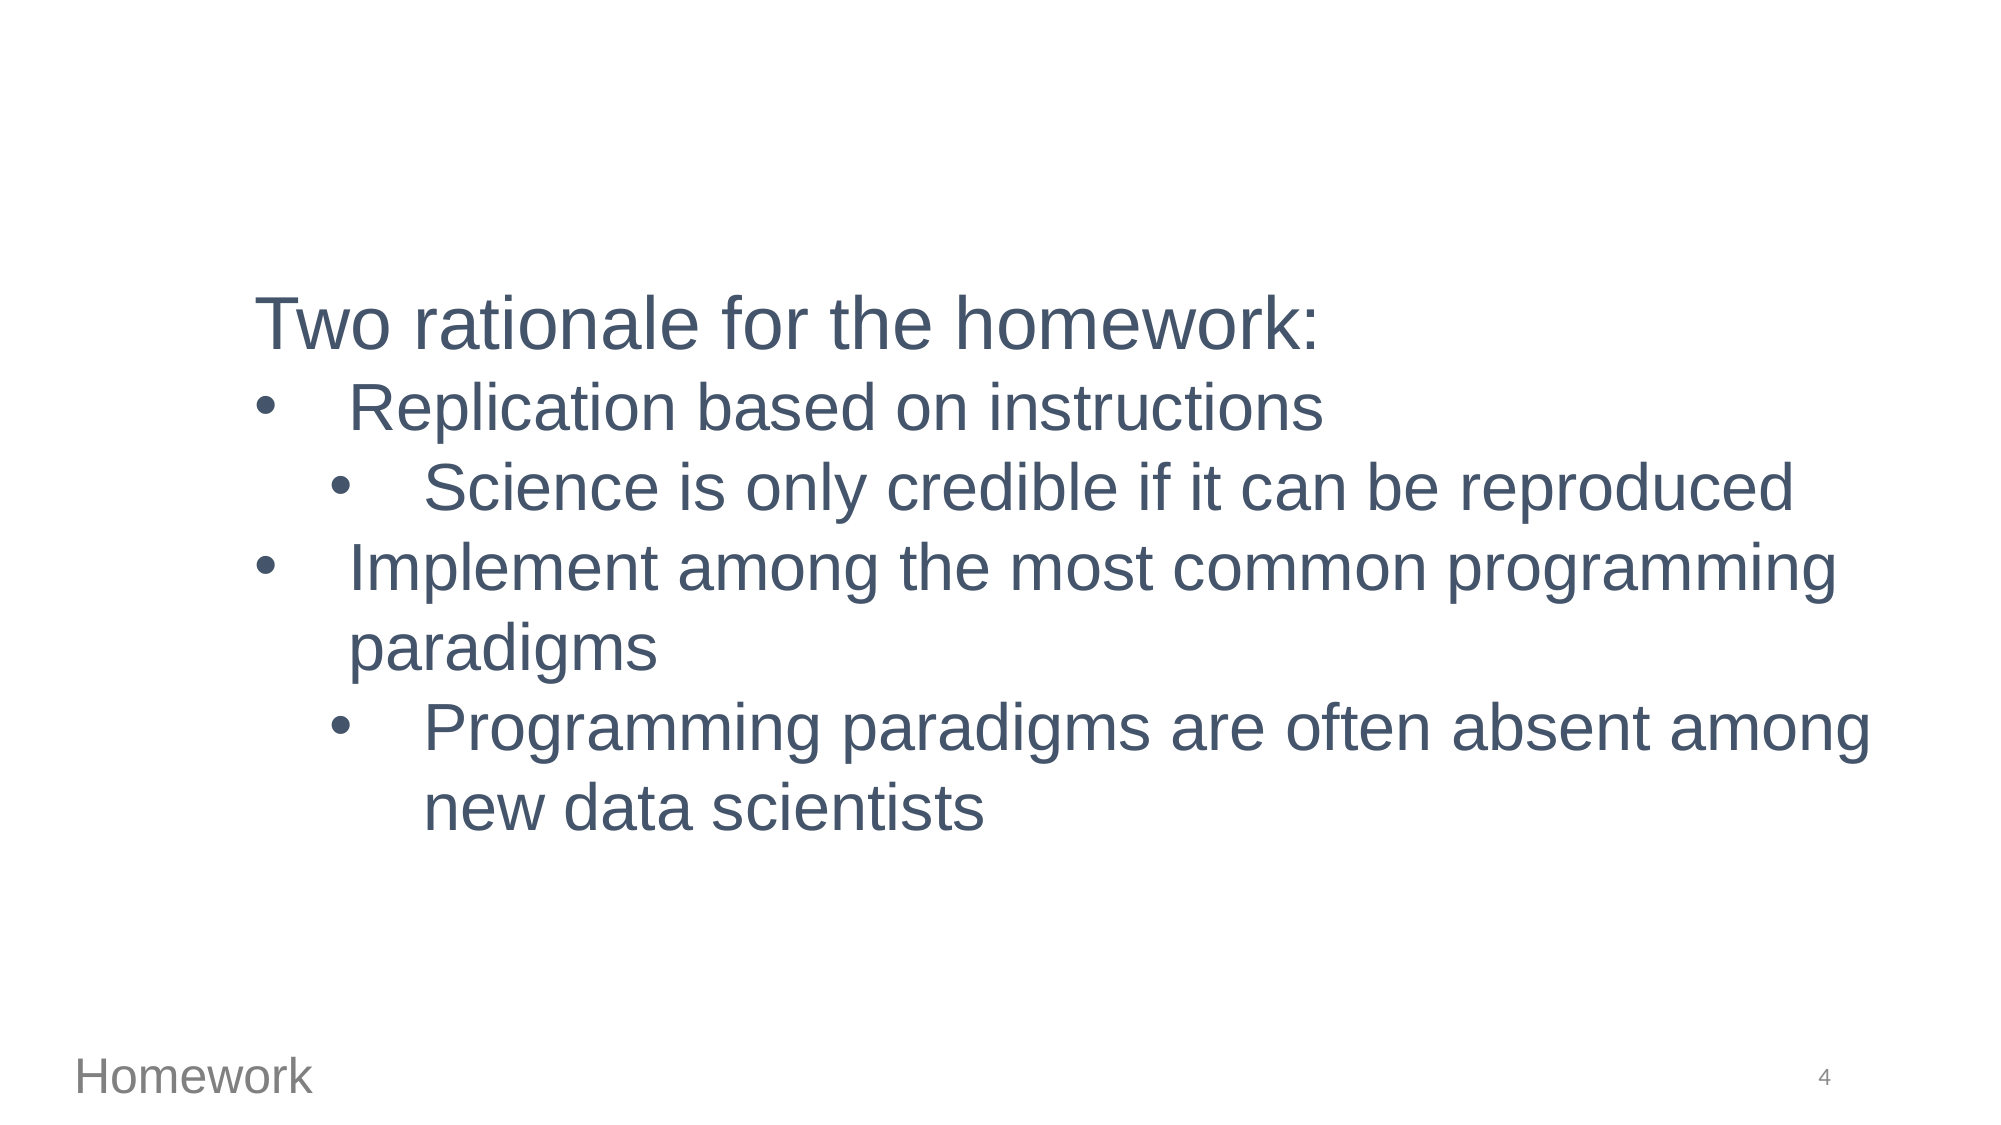

Two rationale for the homework:
Replication based on instructions
Science is only credible if it can be reproduced
Implement among the most common programming paradigms
Programming paradigms are often absent among new data scientists
Homework
4